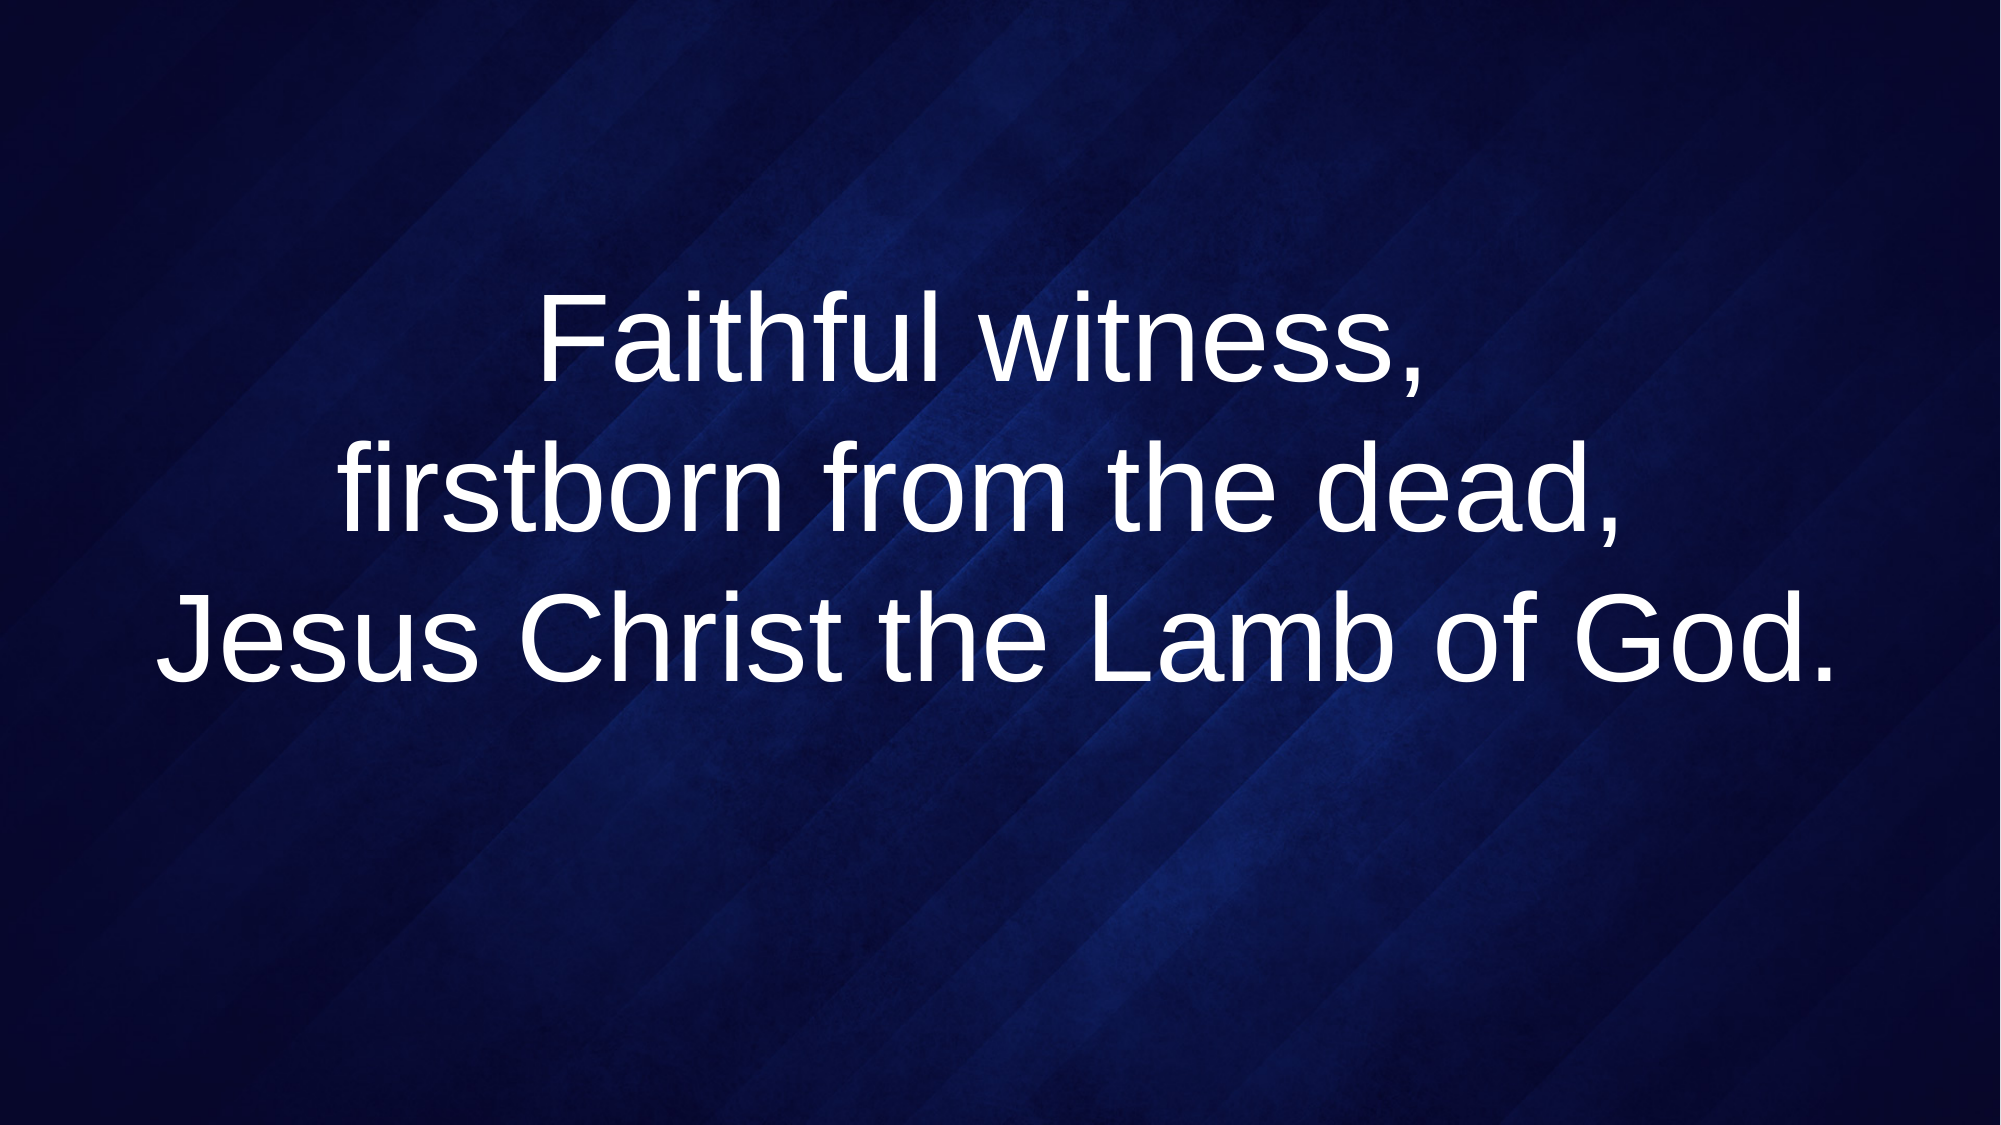

# Faithful witness, firstborn from the dead, Jesus Christ the Lamb of God.